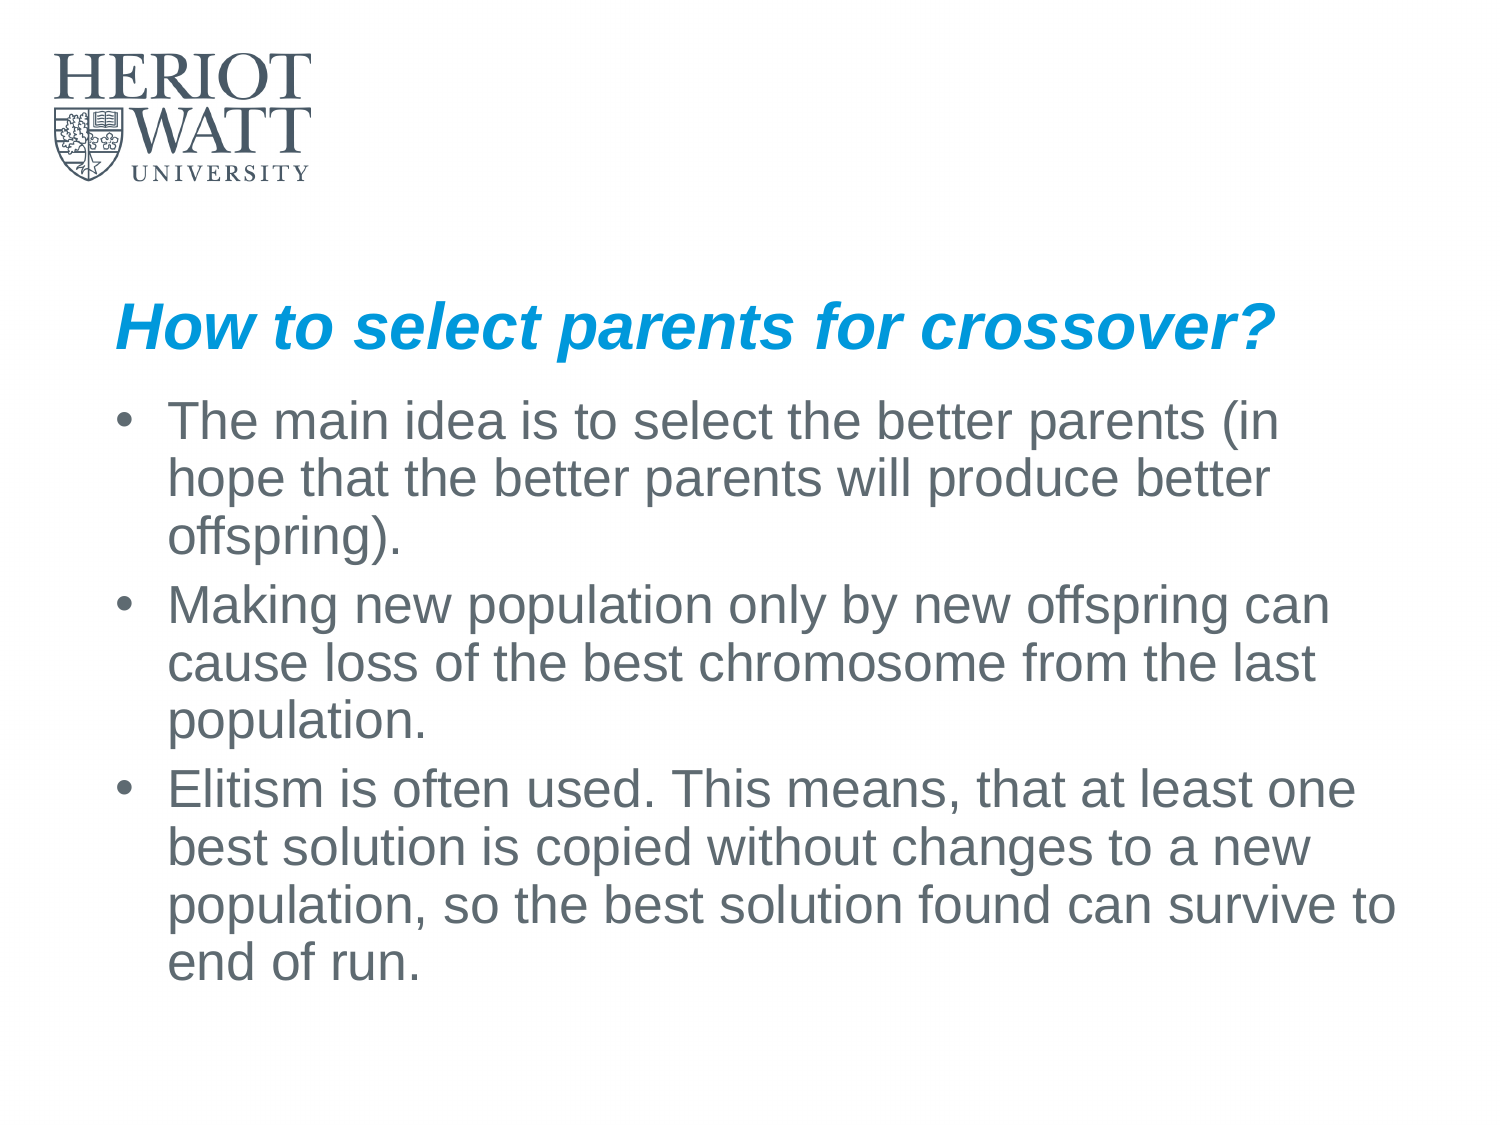

# How to select parents for crossover?
The main idea is to select the better parents (in hope that the better parents will produce better offspring).
Making new population only by new offspring can cause loss of the best chromosome from the last population.
Elitism is often used. This means, that at least one best solution is copied without changes to a new population, so the best solution found can survive to end of run.